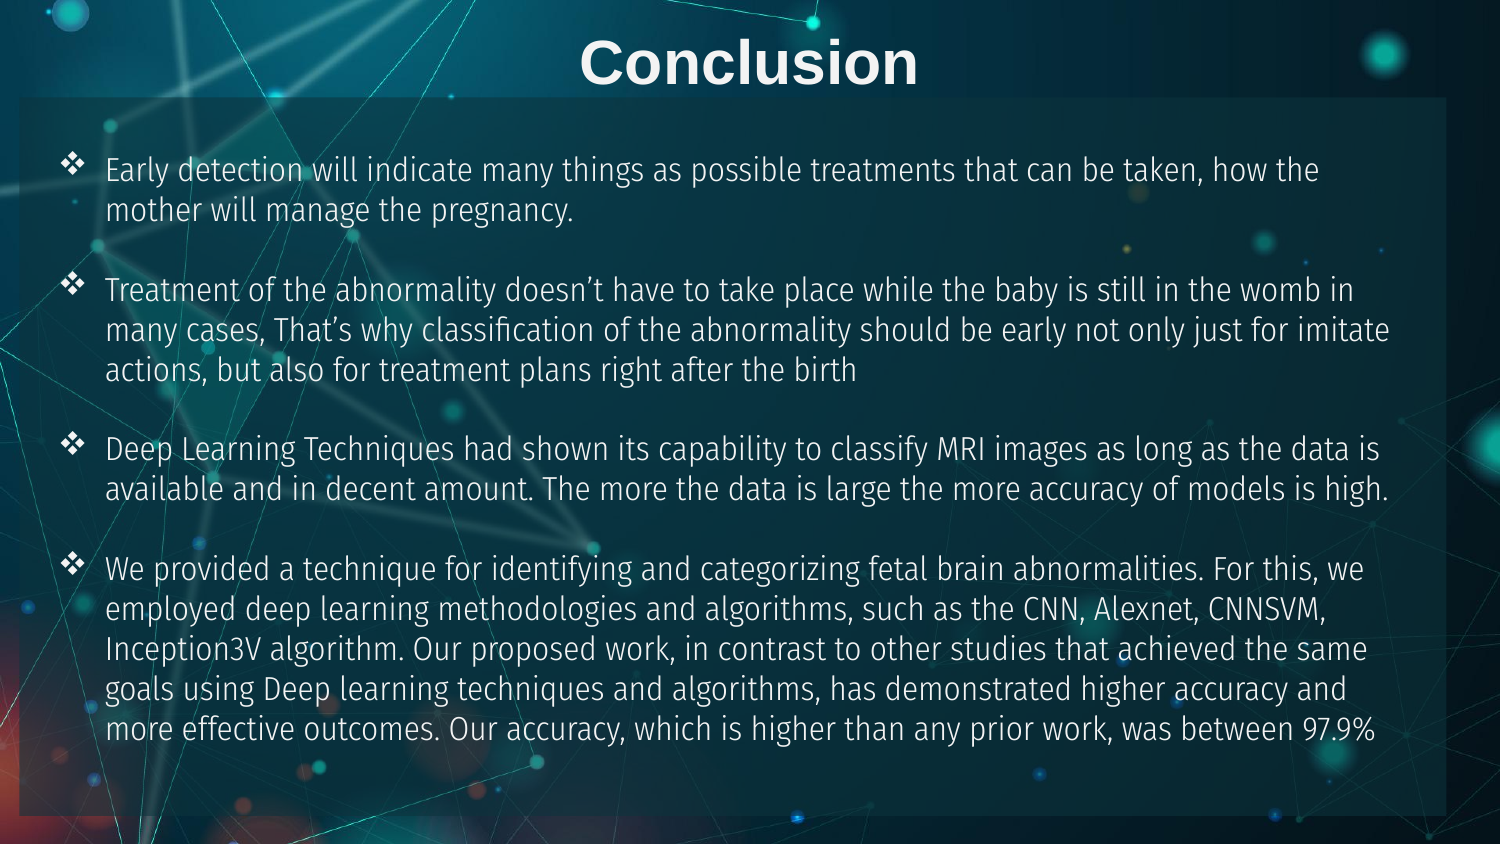

# Conclusion

Early detection will indicate many things as possible treatments that can be taken, how the mother will manage the pregnancy.

Treatment of the abnormality doesn’t have to take place while the baby is still in the womb in many cases, That’s why classification of the abnormality should be early not only just for imitate actions, but also for treatment plans right after the birth

Deep Learning Techniques had shown its capability to classify MRI images as long as the data is available and in decent amount. The more the data is large the more accuracy of models is high.

We provided a technique for identifying and categorizing fetal brain abnormalities. For this, we employed deep learning methodologies and algorithms, such as the CNN, Alexnet, CNNSVM, Inception3V algorithm. Our proposed work, in contrast to other studies that achieved the same goals using Deep learning techniques and algorithms, has demonstrated higher accuracy and more effective outcomes. Our accuracy, which is higher than any prior work, was between 97.9%